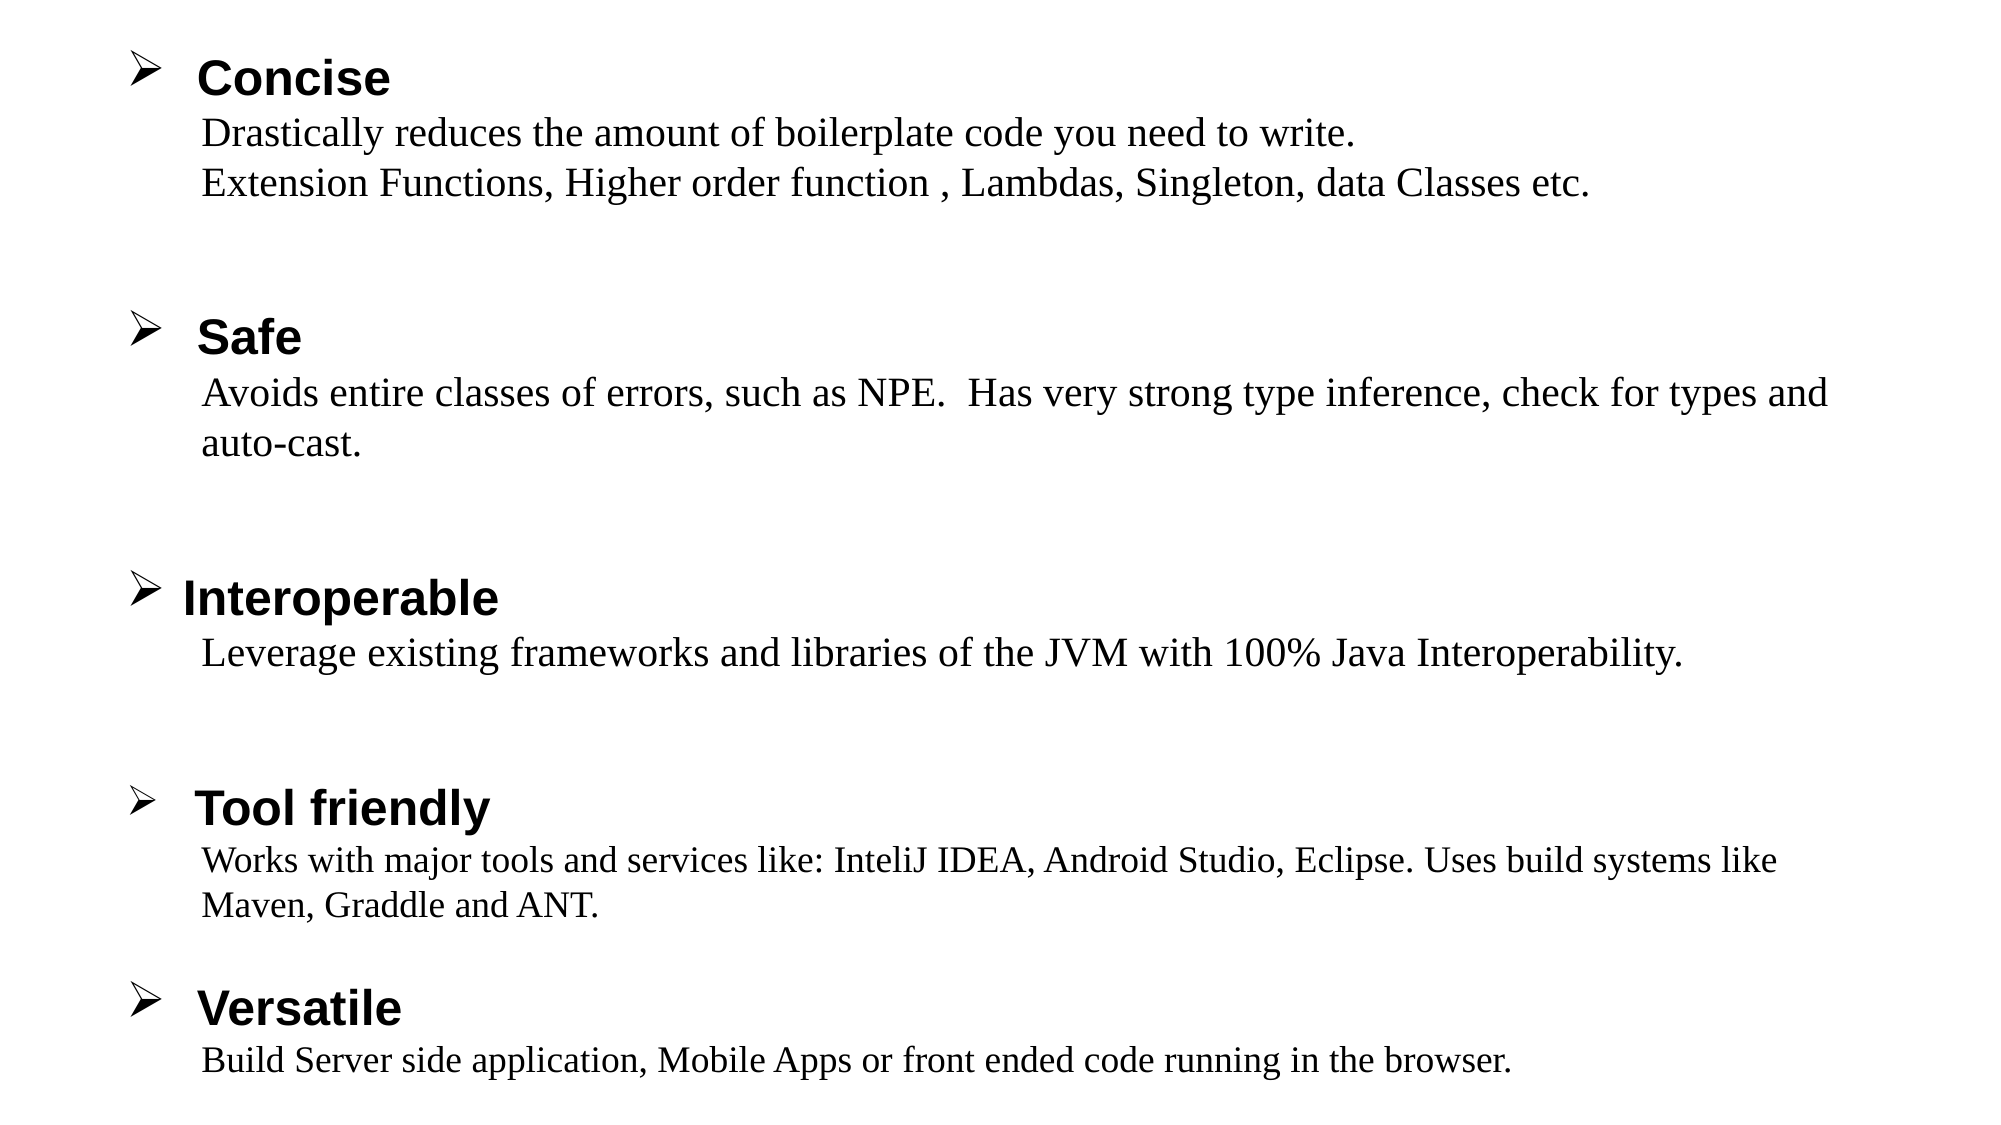

Concise
Drastically reduces the amount of boilerplate code you need to write.
Extension Functions, Higher order function , Lambdas, Singleton, data Classes etc.

 Safe
Avoids entire classes of errors, such as NPE.  Has very strong type inference, check for types and auto-cast.

Interoperable
Leverage existing frameworks and libraries of the JVM with 100% Java Interoperability.

 Tool friendly
Works with major tools and services like: InteliJ IDEA, Android Studio, Eclipse. Uses build systems like Maven, Graddle and ANT.

 Versatile
Build Server side application, Mobile Apps or front ended code running in the browser.